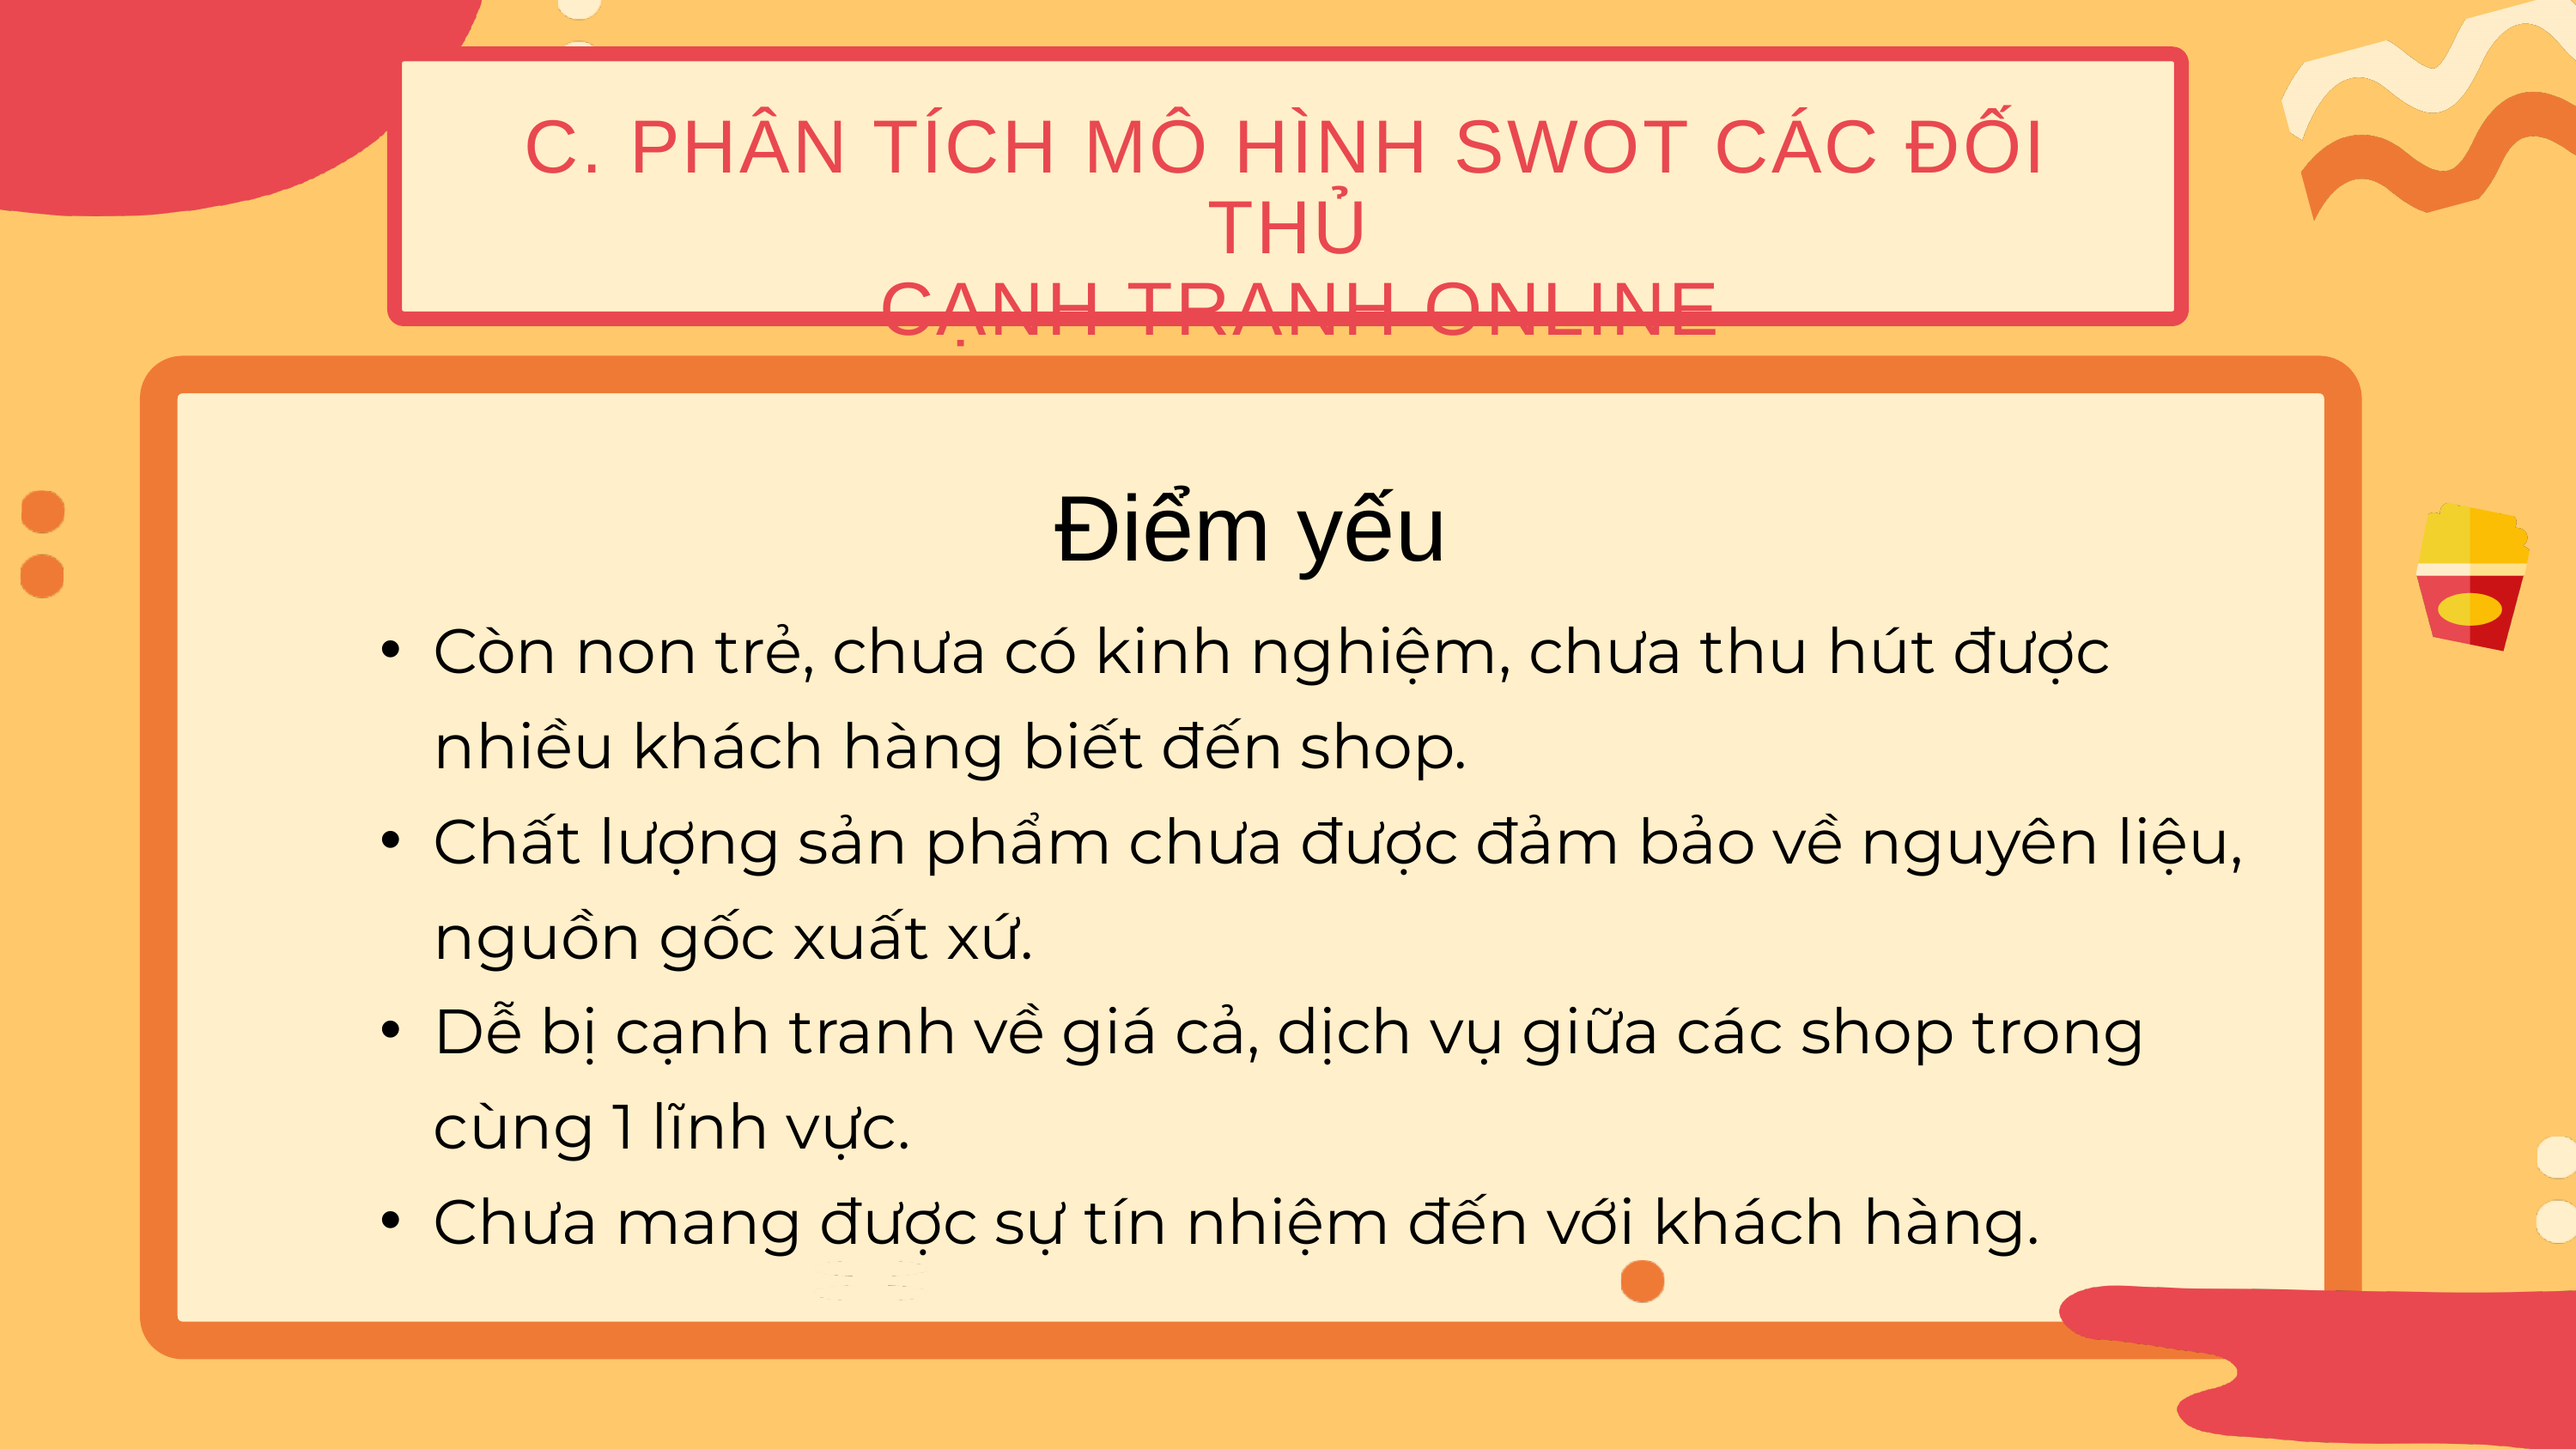

C. PHÂN TÍCH MÔ HÌNH SWOT CÁC ĐỐI THỦ
 CẠNH TRANH ONLINE

Điểm yếu

Còn non trẻ, chưa có kinh nghiệm, chưa thu hút được nhiều khách hàng biết đến shop.
Chất lượng sản phẩm chưa được đảm bảo về nguyên liệu, nguồn gốc xuất xứ.
Dễ bị cạnh tranh về giá cả, dịch vụ giữa các shop trong cùng 1 lĩnh vực.
Chưa mang được sự tín nhiệm đến với khách hàng.